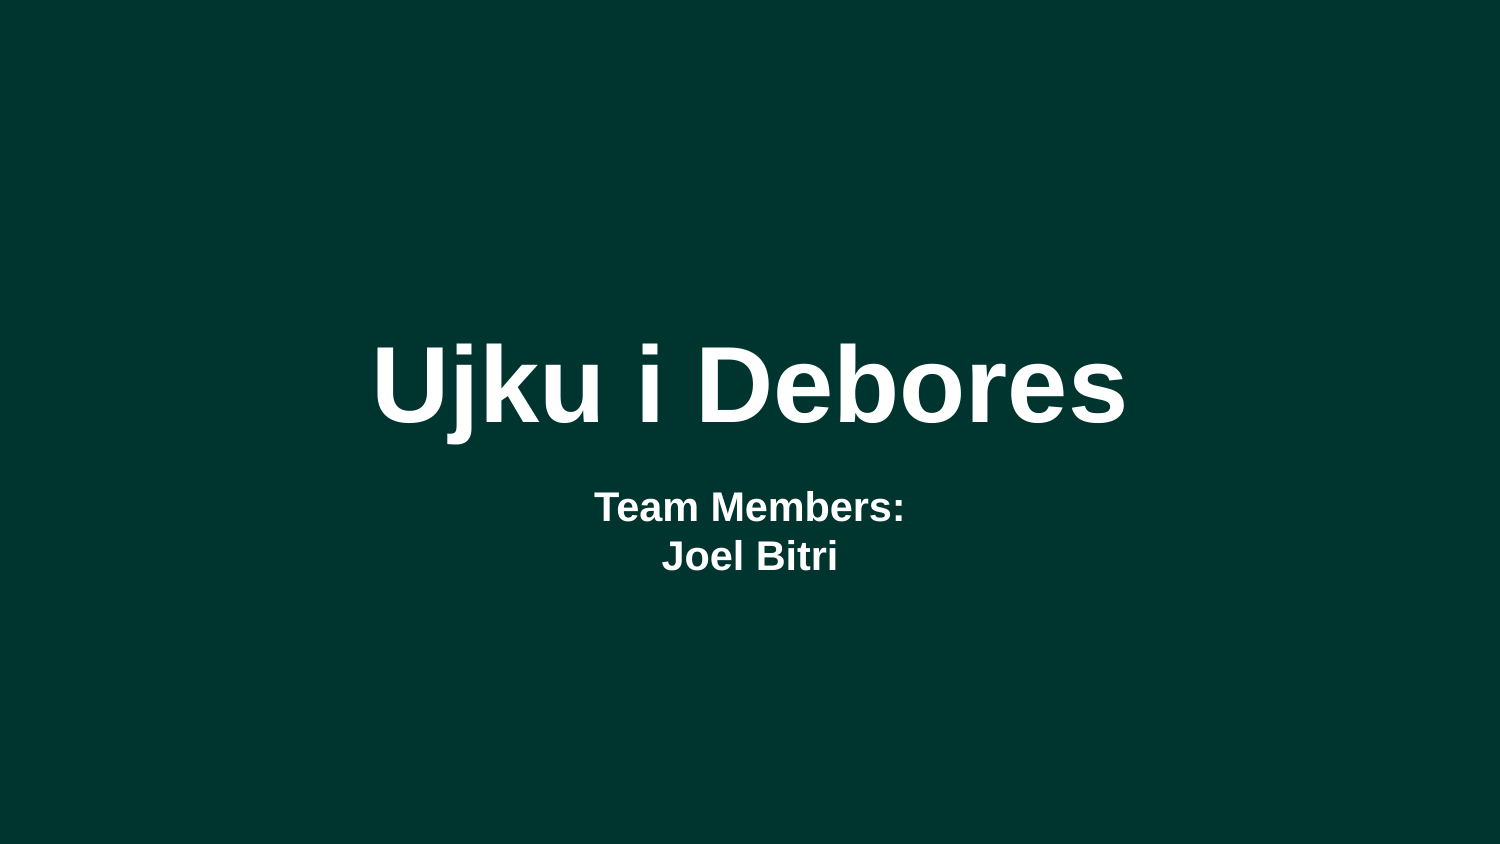

# Ujku i Debores
Team Members:
Joel Bitri